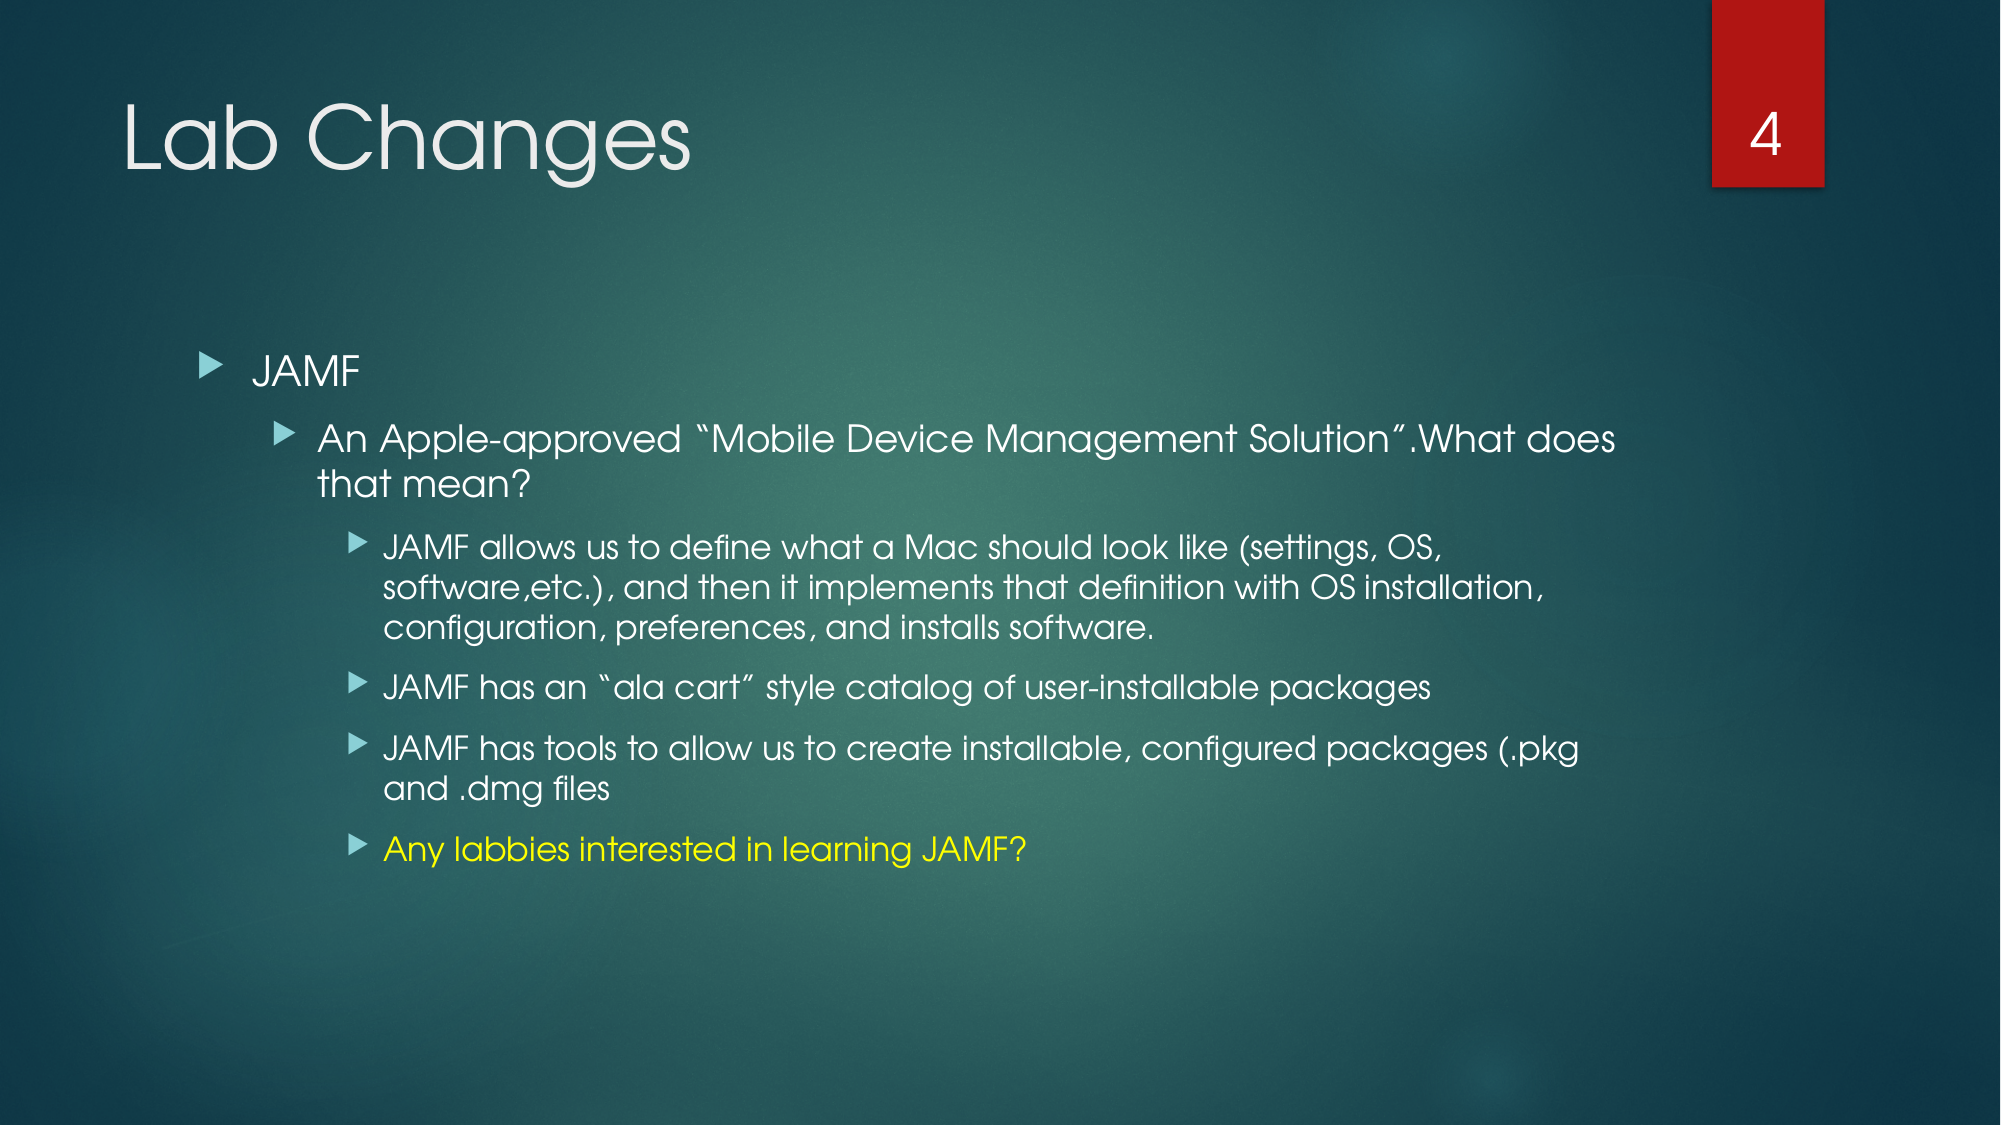

4
# Lab Changes
JAMF
An Apple-approved “Mobile Device Management Solution”.What does that mean?
JAMF allows us to define what a Mac should look like (settings, OS, software,etc.), and then it implements that definition with OS installation, configuration, preferences, and installs software.
JAMF has an “ala cart” style catalog of user-installable packages
JAMF has tools to allow us to create installable, configured packages (.pkg and .dmg files
Any labbies interested in learning JAMF?